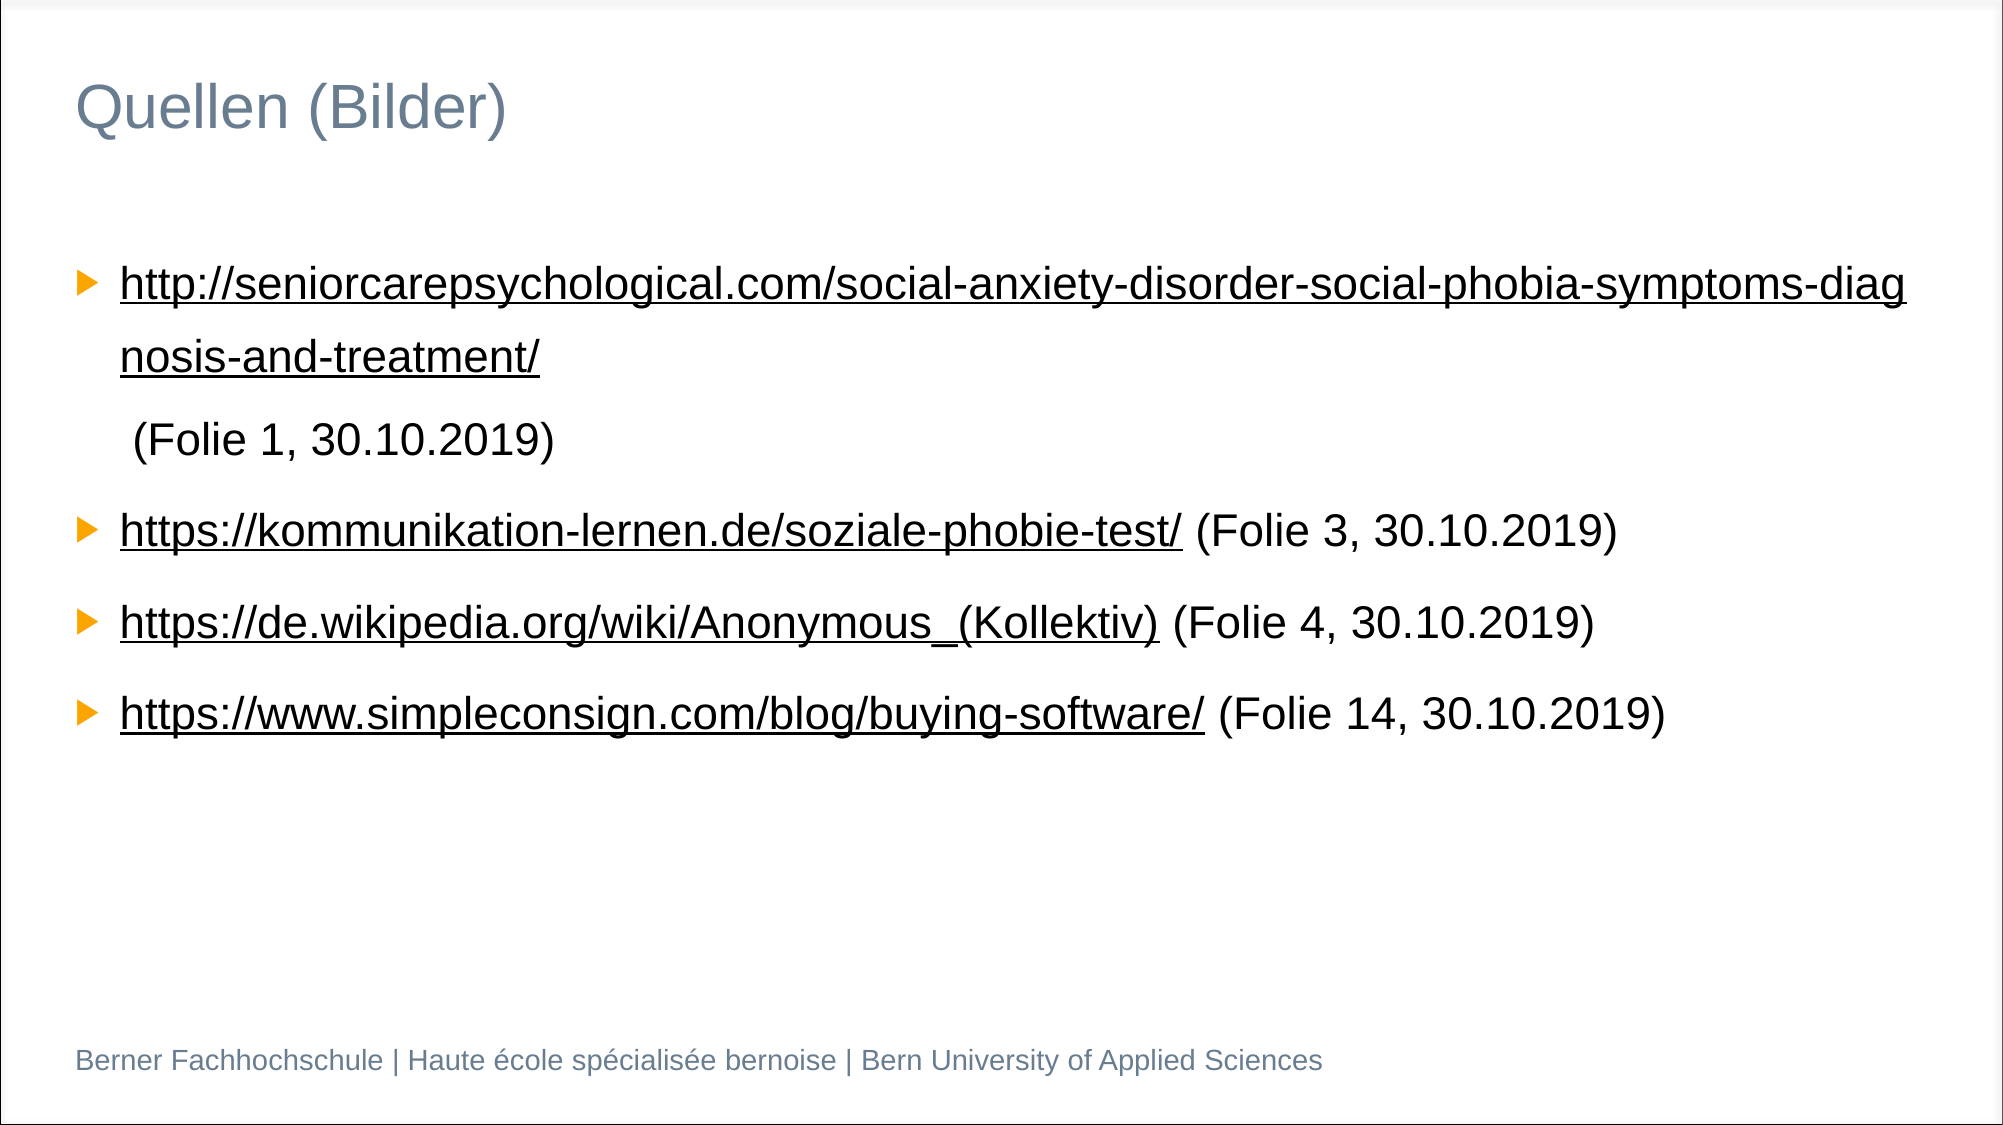

# Quellen (Bilder)
http://seniorcarepsychological.com/social-anxiety-disorder-social-phobia-symptoms-diagnosis-and-treatment/ (Folie 1, 30.10.2019)
https://kommunikation-lernen.de/soziale-phobie-test/ (Folie 3, 30.10.2019)
https://de.wikipedia.org/wiki/Anonymous_(Kollektiv) (Folie 4, 30.10.2019)
https://www.simpleconsign.com/blog/buying-software/ (Folie 14, 30.10.2019)